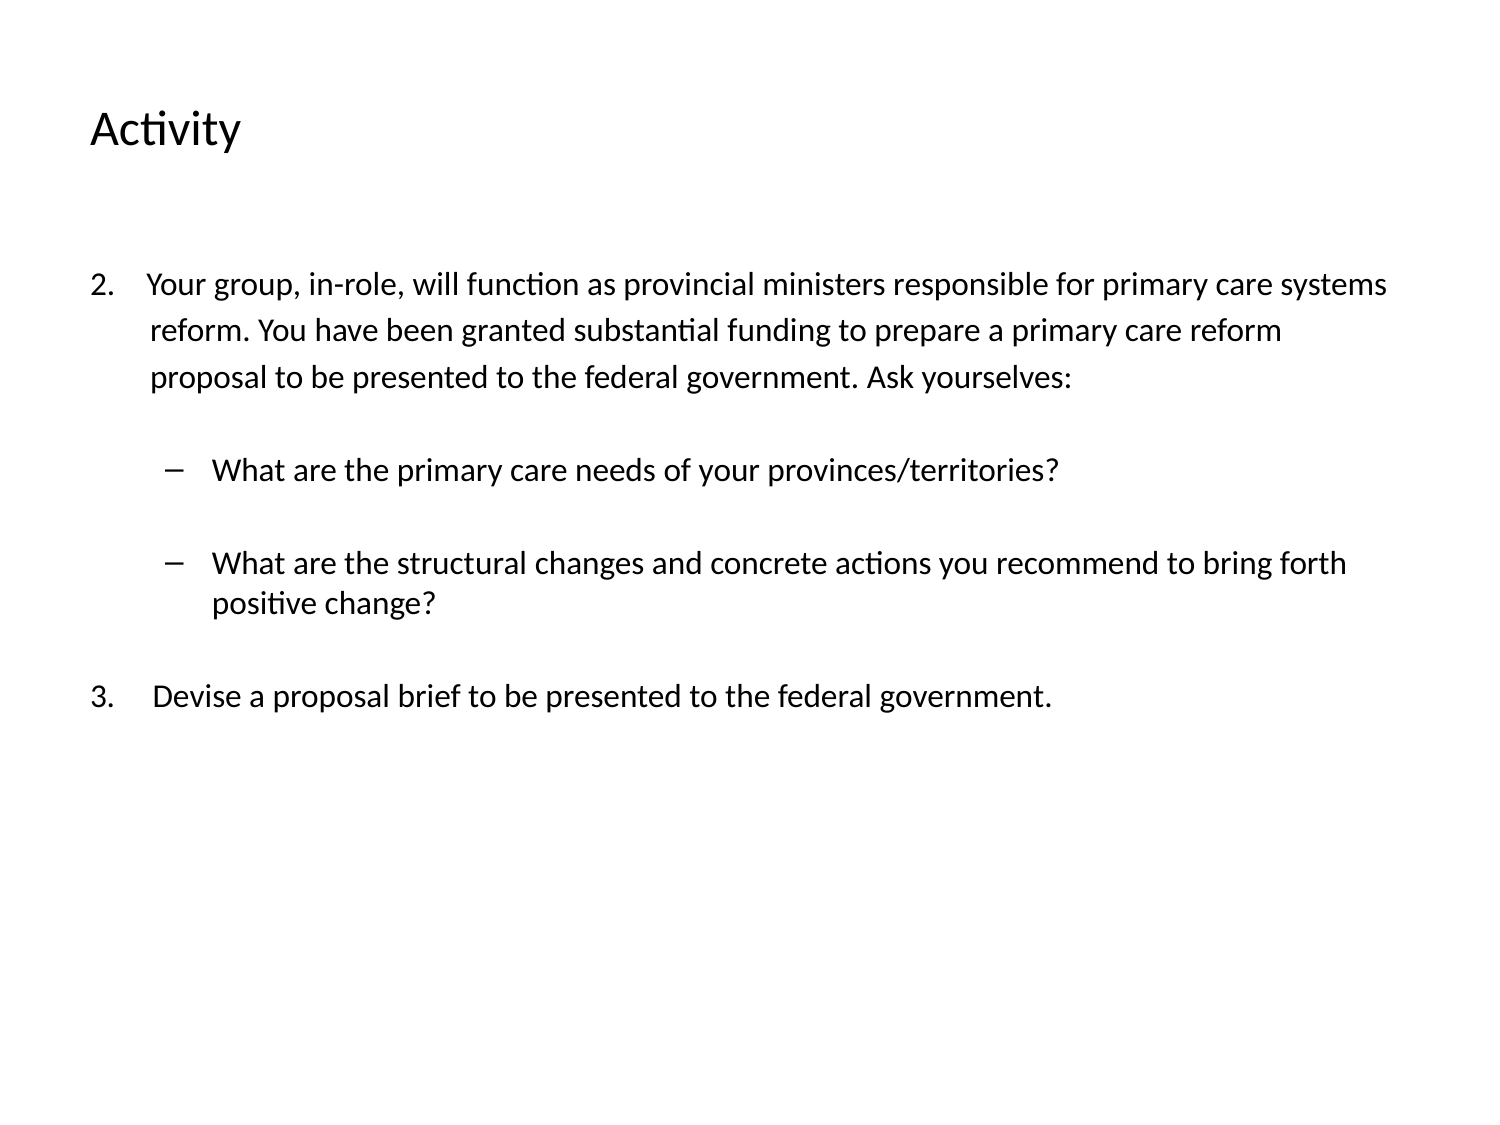

# Activity

Your group, in-role, will function as provincial ministers responsible for primary care systems
        reform. You have been granted substantial funding to prepare a primary care reform
        proposal to be presented to the federal government. Ask yourselves:

What are the primary care needs of your provinces/territories?

What are the structural changes and concrete actions you recommend to bring forth positive change?

3.     Devise a proposal brief to be presented to the federal government.